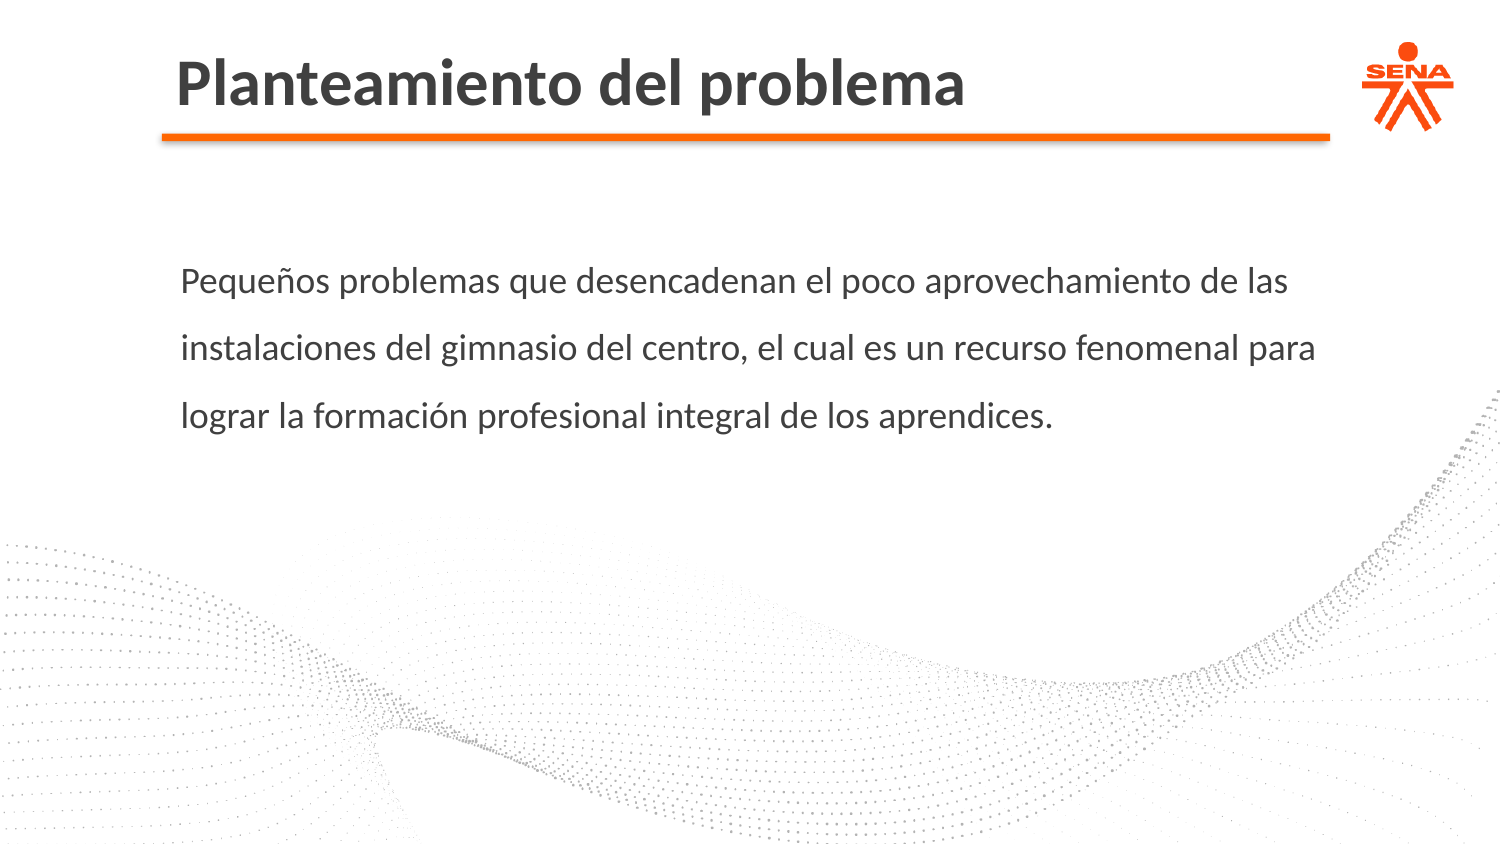

Planteamiento del problema

Pequeños problemas que desencadenan el poco aprovechamiento de las instalaciones del gimnasio del centro, el cual es un recurso fenomenal para lograr la formación profesional integral de los aprendices.